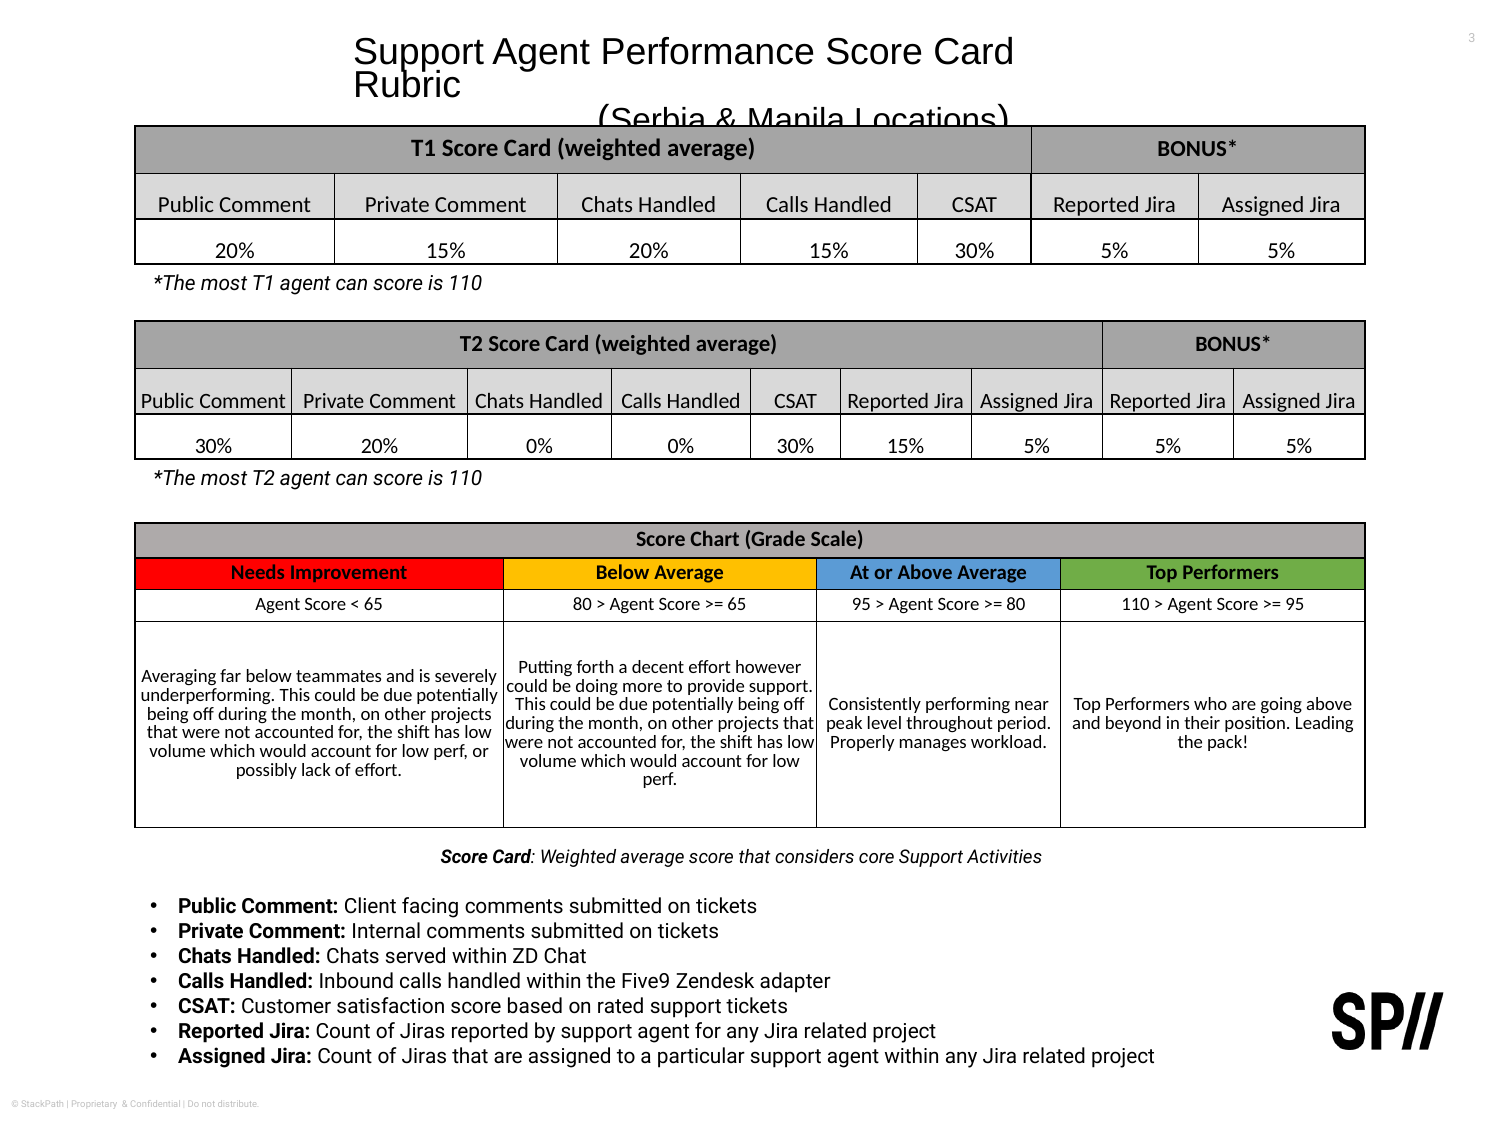

3
# Support Agent Performance Score Card Rubric (Serbia & Manila Locations)
| T1 Score Card (weighted average) |  |  |  |  | BONUS\* |  |
| --- | --- | --- | --- | --- | --- | --- |
| Public Comment | Private Comment | Chats Handled | Calls Handled | CSAT | Reported Jira | Assigned Jira |
| 20% | 15% | 20% | 15% | 30% | 5% | 5% |
*The most T1 agent can score is 110
| T2 Score Card (weighted average) |  |  |  |  |  |  | BONUS\* |  |
| --- | --- | --- | --- | --- | --- | --- | --- | --- |
| Public Comment | Private Comment | Chats Handled | Calls Handled | CSAT | Reported Jira | Assigned Jira | Reported Jira | Assigned Jira |
| 30% | 20% | 0% | 0% | 30% | 15% | 5% | 5% | 5% |
*The most T2 agent can score is 110
| Score Chart (Grade Scale) |  |  |  |
| --- | --- | --- | --- |
| Needs Improvement | Below Average | At or Above Average | Top Performers |
| Agent Score < 65 | 80 > Agent Score >= 65 | 95 > Agent Score >= 80 | 110 > Agent Score >= 95 |
| Averaging far below teammates and is severely underperforming. This could be due potentially being off during the month, on other projects that were not accounted for, the shift has low volume which would account for low perf, or possibly lack of effort. | Putting forth a decent effort however could be doing more to provide support. This could be due potentially being off during the month, on other projects that were not accounted for, the shift has low volume which would account for low perf. | Consistently performing near peak level throughout period. Properly manages workload. | Top Performers who are going above and beyond in their position. Leading the pack! |
Score Card: Weighted average score that considers core Support Activities
Public Comment: Client facing comments submitted on tickets
Private Comment: Internal comments submitted on tickets
Chats Handled: Chats served within ZD Chat
Calls Handled: Inbound calls handled within the Five9 Zendesk adapter
CSAT: Customer satisfaction score based on rated support tickets
Reported Jira: Count of Jiras reported by support agent for any Jira related project
Assigned Jira: Count of Jiras that are assigned to a particular support agent within any Jira related project
© StackPath | Proprietary  & Confidential | Do not distribute.